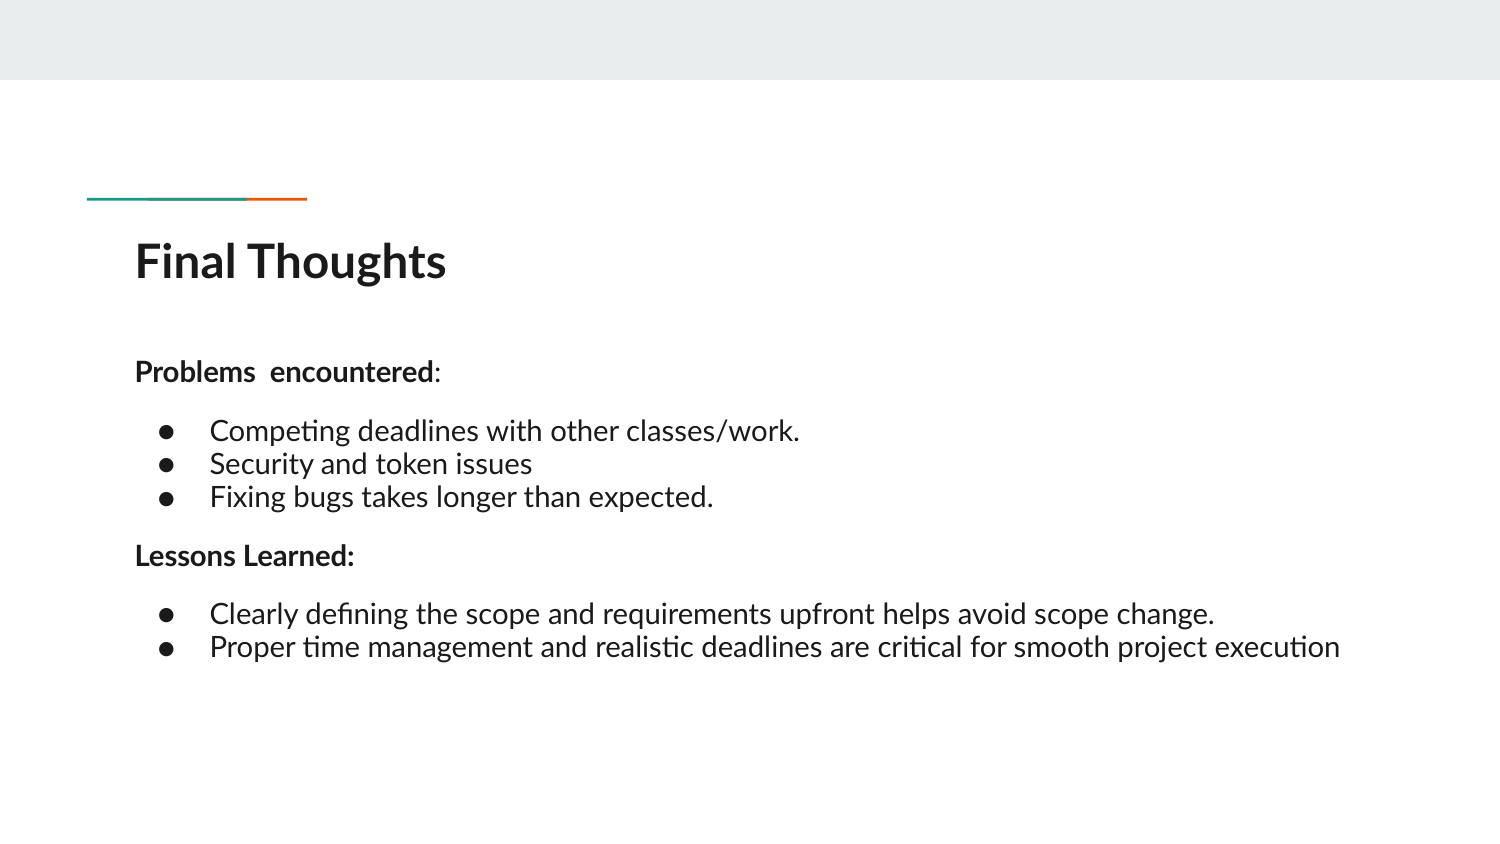

# Final Thoughts
Problems  encountered:
Competing deadlines with other classes/work.
Security and token issues
Fixing bugs takes longer than expected.
Lessons Learned:
Clearly defining the scope and requirements upfront helps avoid scope change.
Proper time management and realistic deadlines are critical for smooth project execution